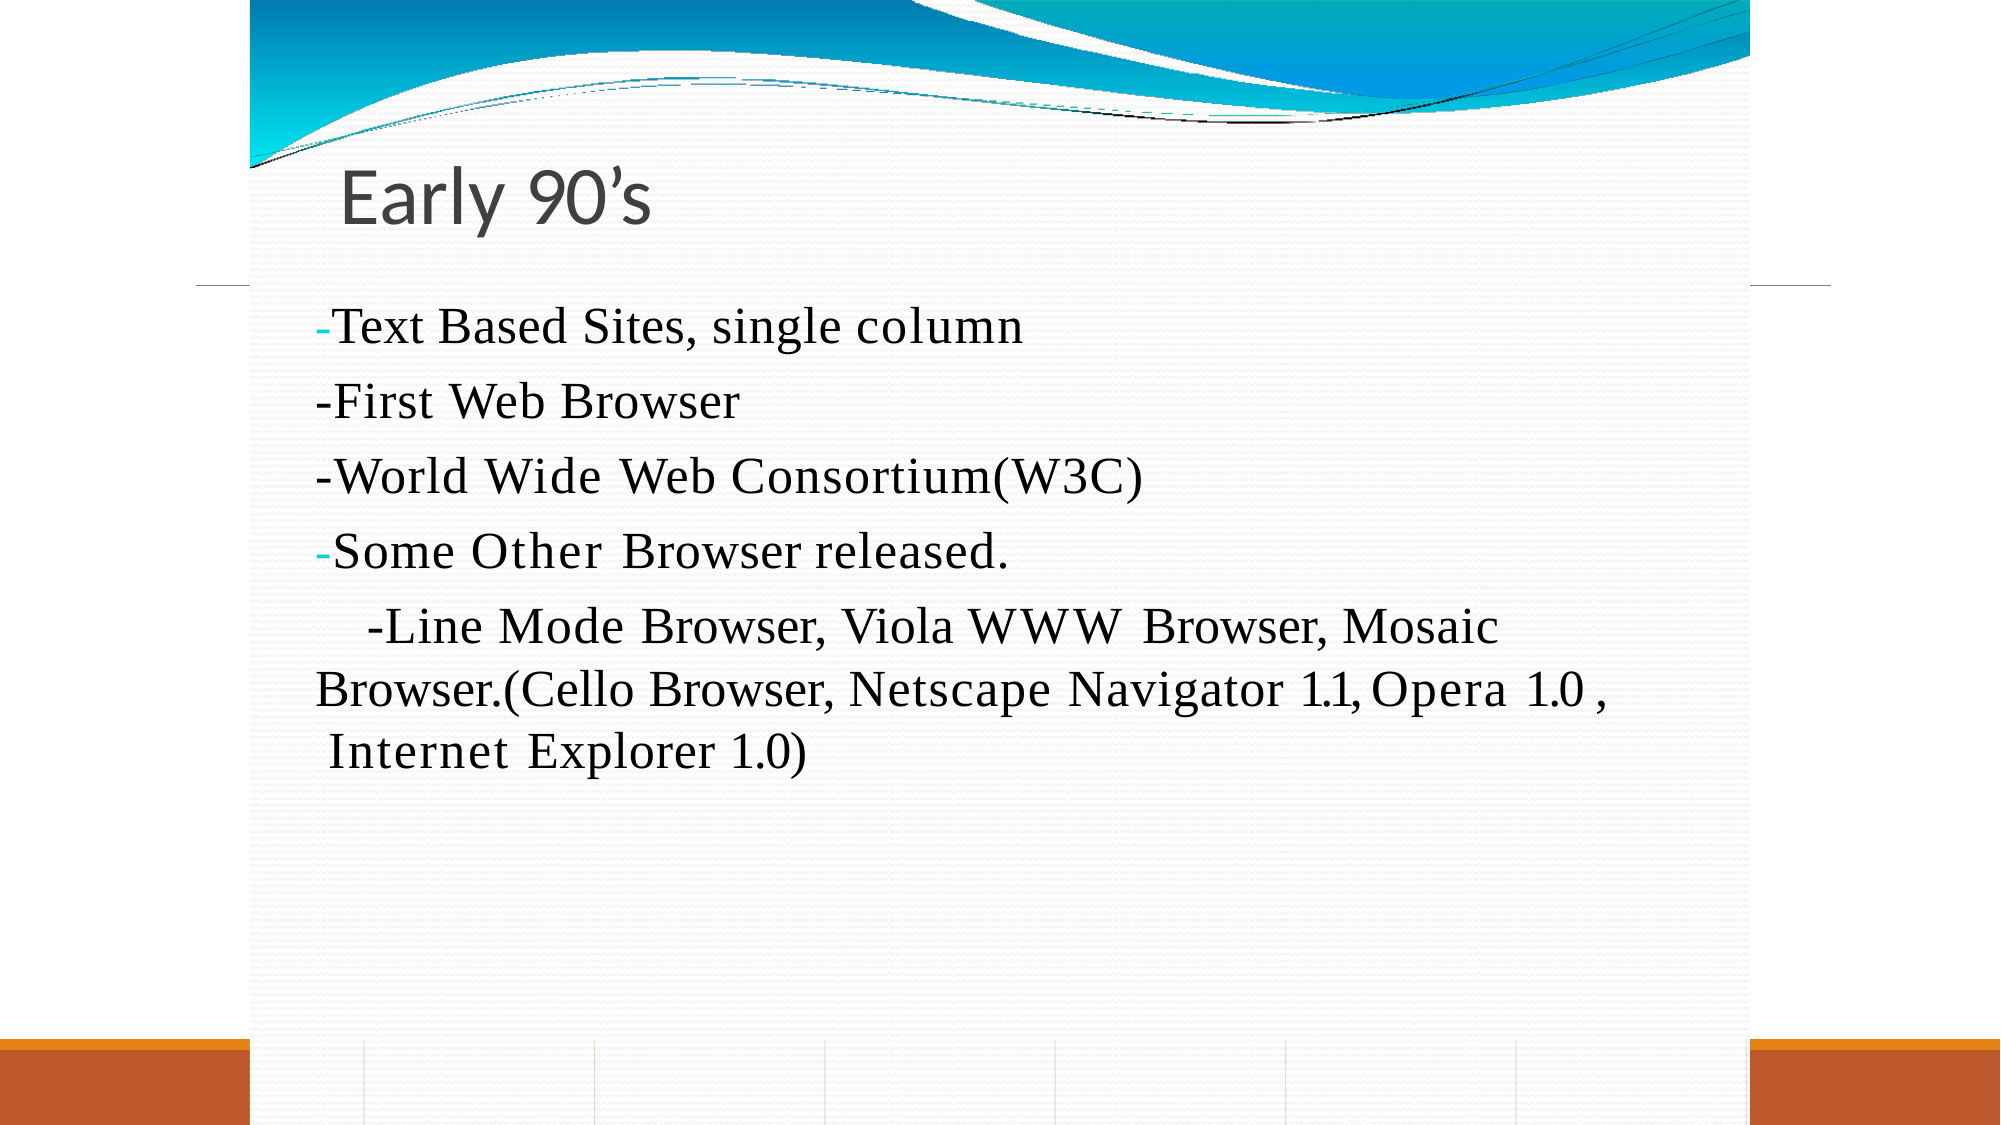

# Early 90’s
-Text Based Sites, single column
-First Web Browser
-World Wide Web Consortium(W3C)
-Some Other Browser released.
-Line Mode Browser, Viola WWW Browser, Mosaic  Browser.(Cello Browser, Netscape Navigator 1.1, Opera 1.0 ,  Internet Explorer 1.0)